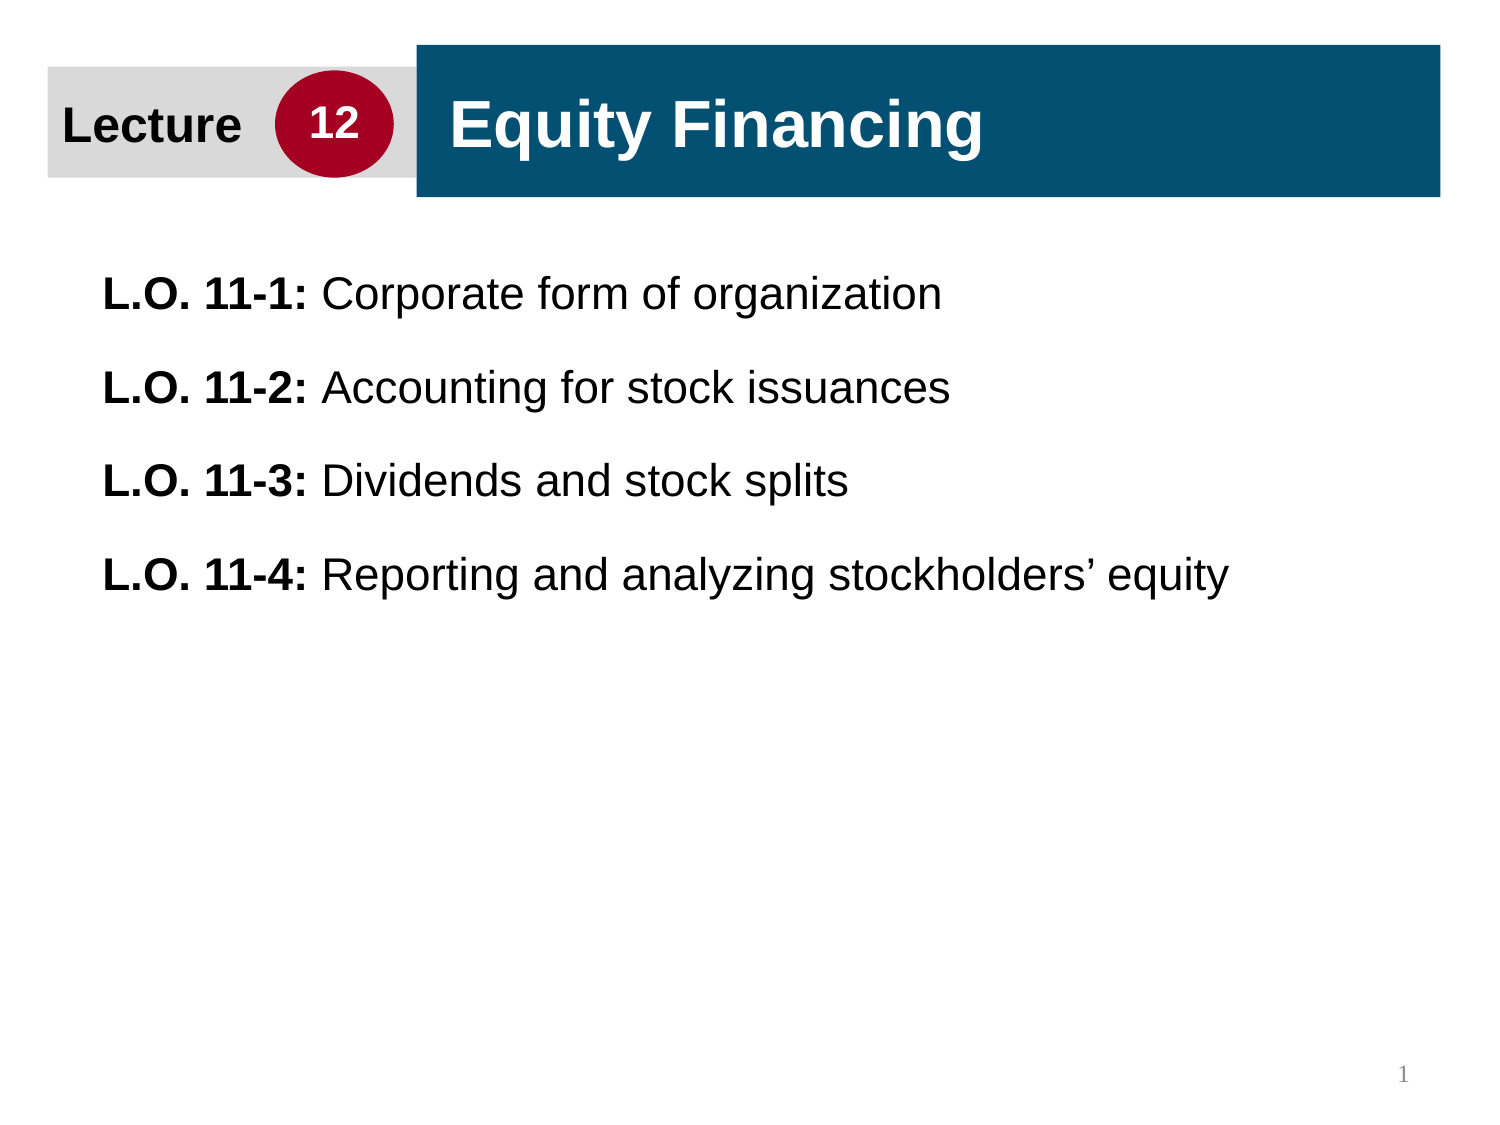

Equity Financing
Lecture
12
L.O. 11-1: Corporate form of organization
L.O. 11-2: Accounting for stock issuances
L.O. 11-3: Dividends and stock splits
L.O. 11-4: Reporting and analyzing stockholders’ equity
1